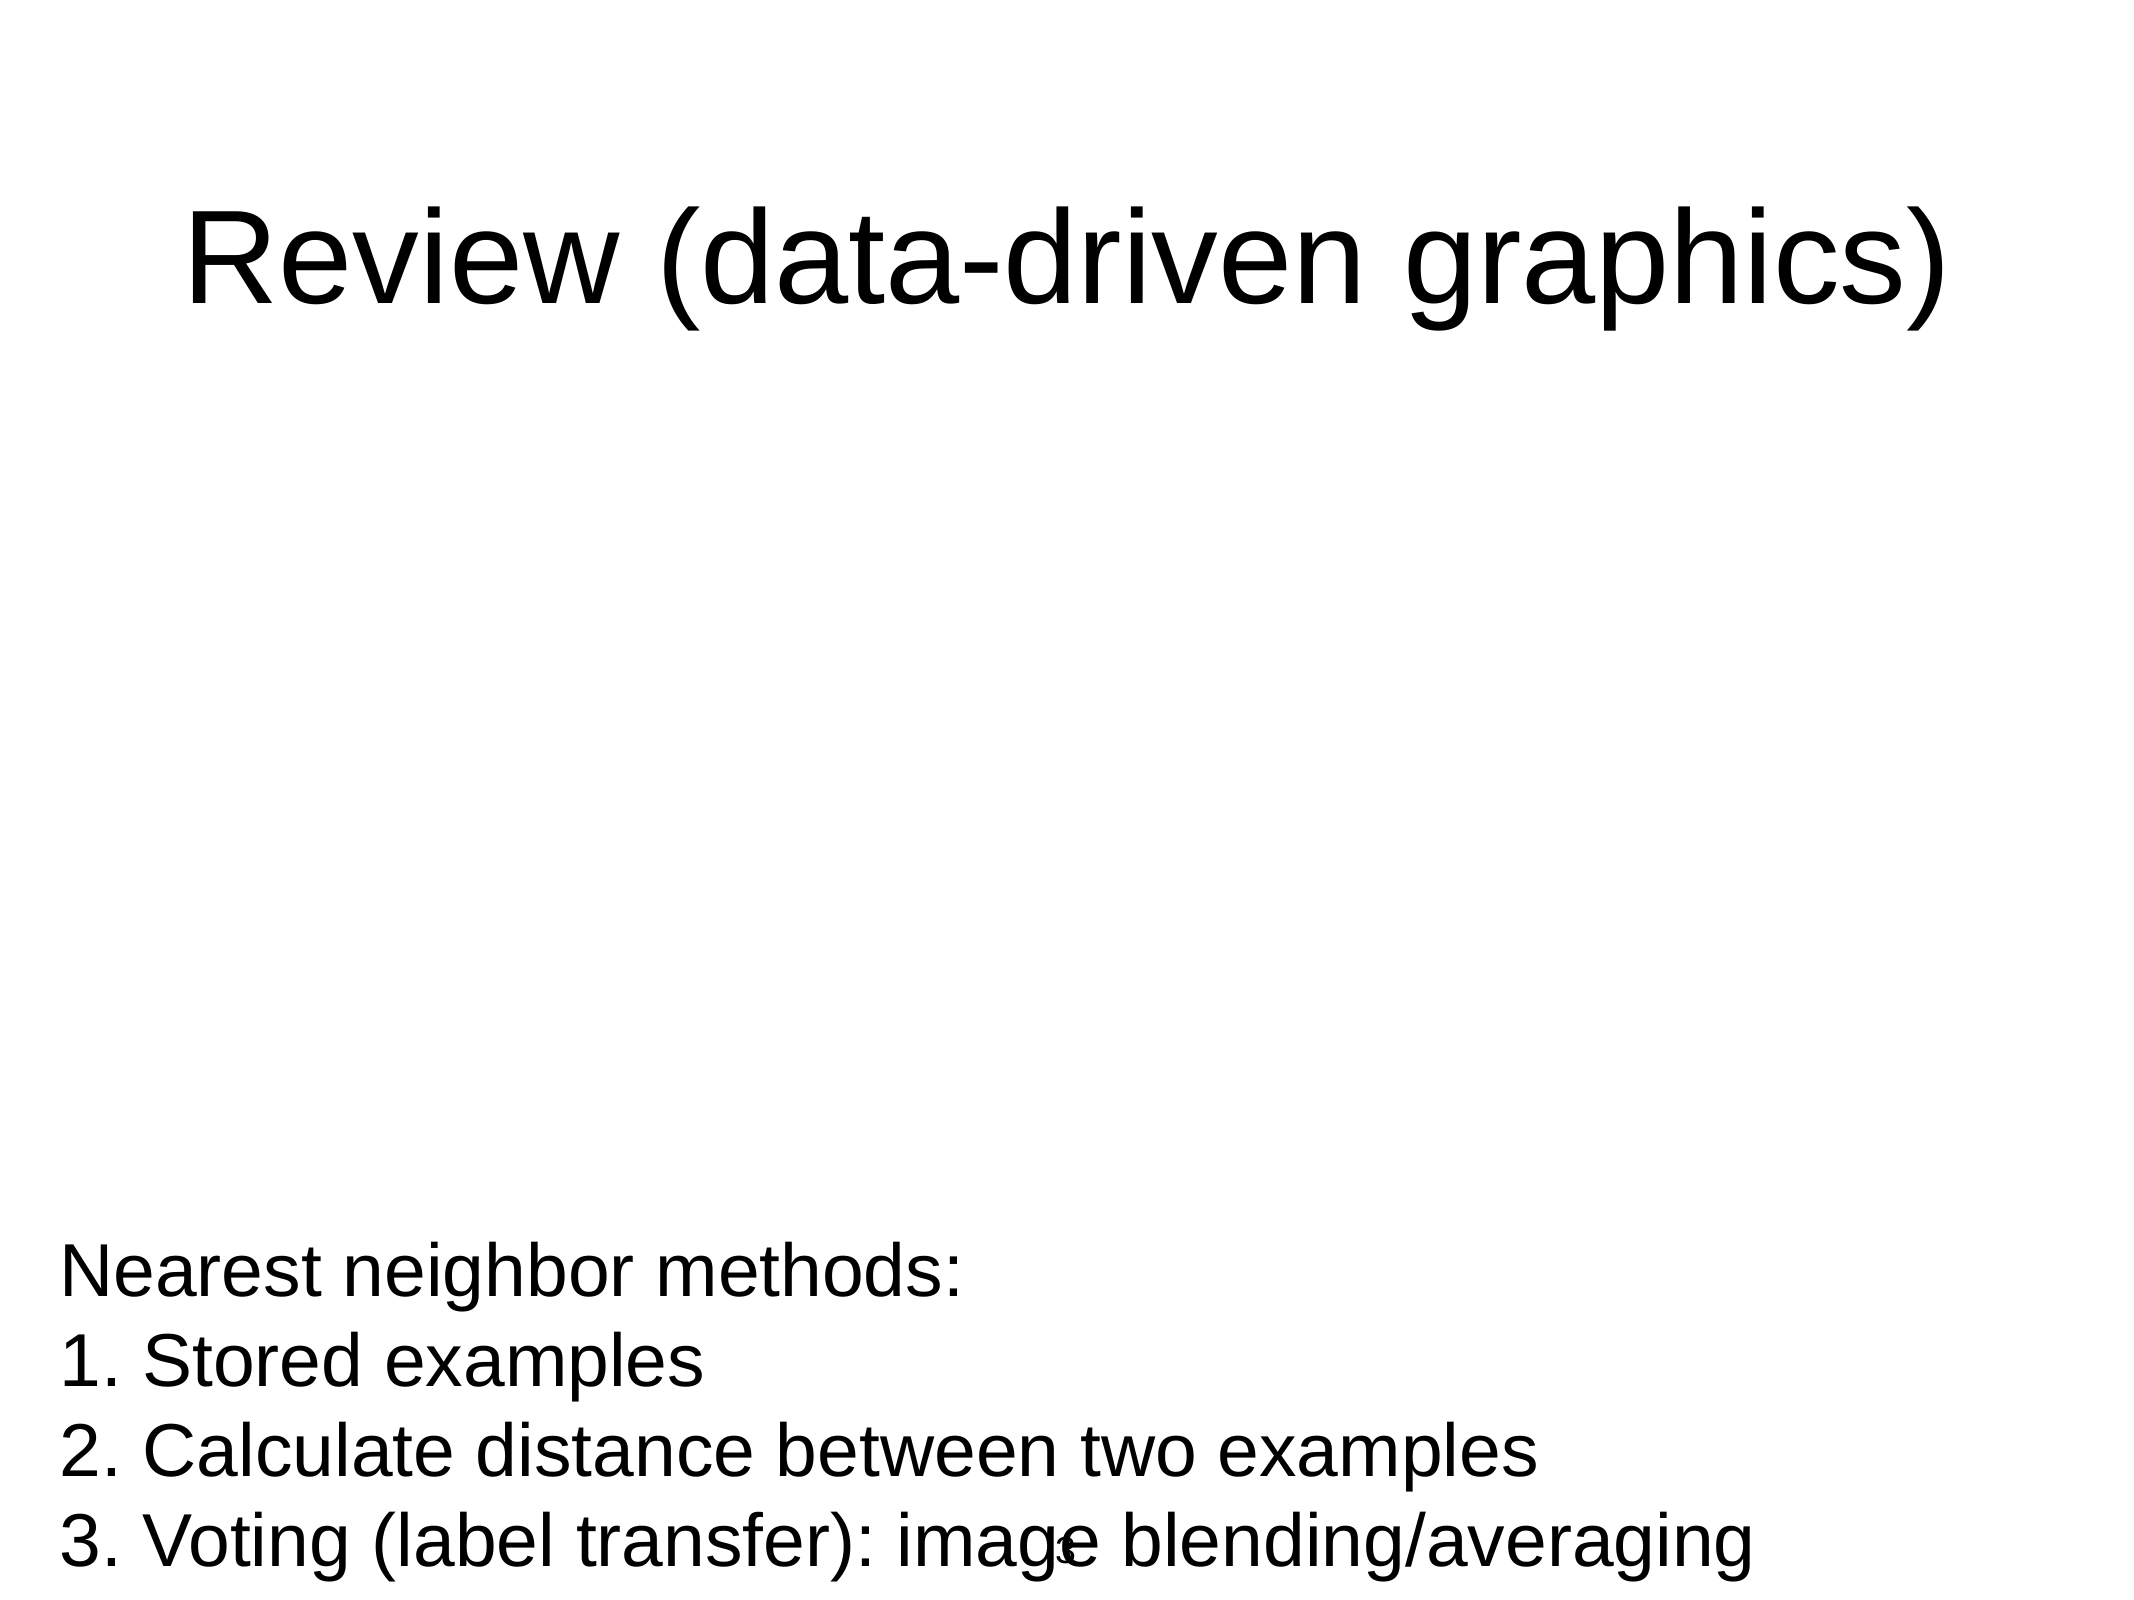

# Review (data-driven graphics)
Nearest neighbor methods:
1. Stored examples
2. Calculate distance between two examples
3. Voting (label transfer): image blending/averaging
3